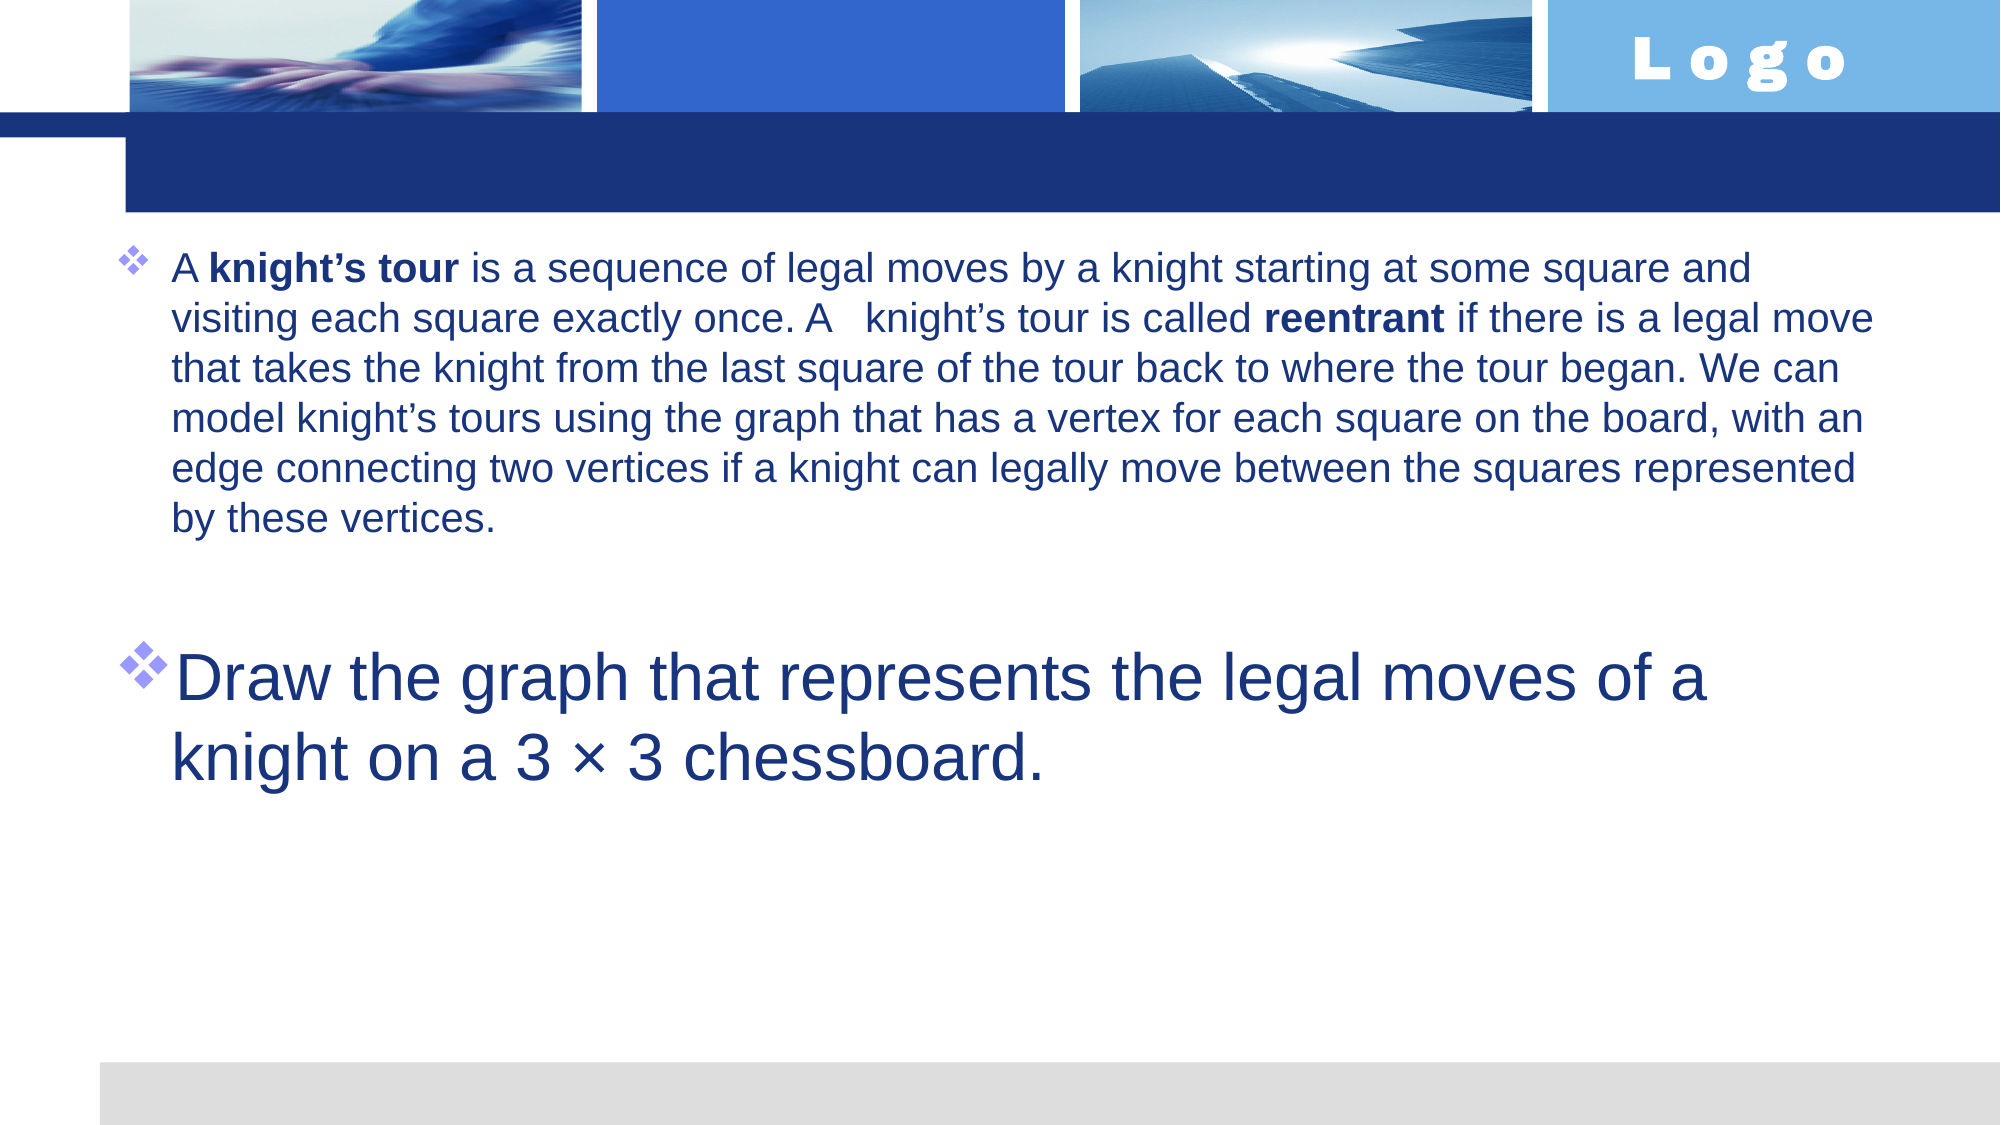

#
A knight’s tour is a sequence of legal moves by a knight starting at some square and visiting each square exactly once. A   knight’s tour is called reentrant if there is a legal move that takes the knight from the last square of the tour back to where the tour began. We can model knight’s tours using the graph that has a vertex for each square on the board, with an edge connecting two vertices if a knight can legally move between the squares represented by these vertices.
Draw the graph that represents the legal moves of a knight on a 3 × 3 chessboard.

86